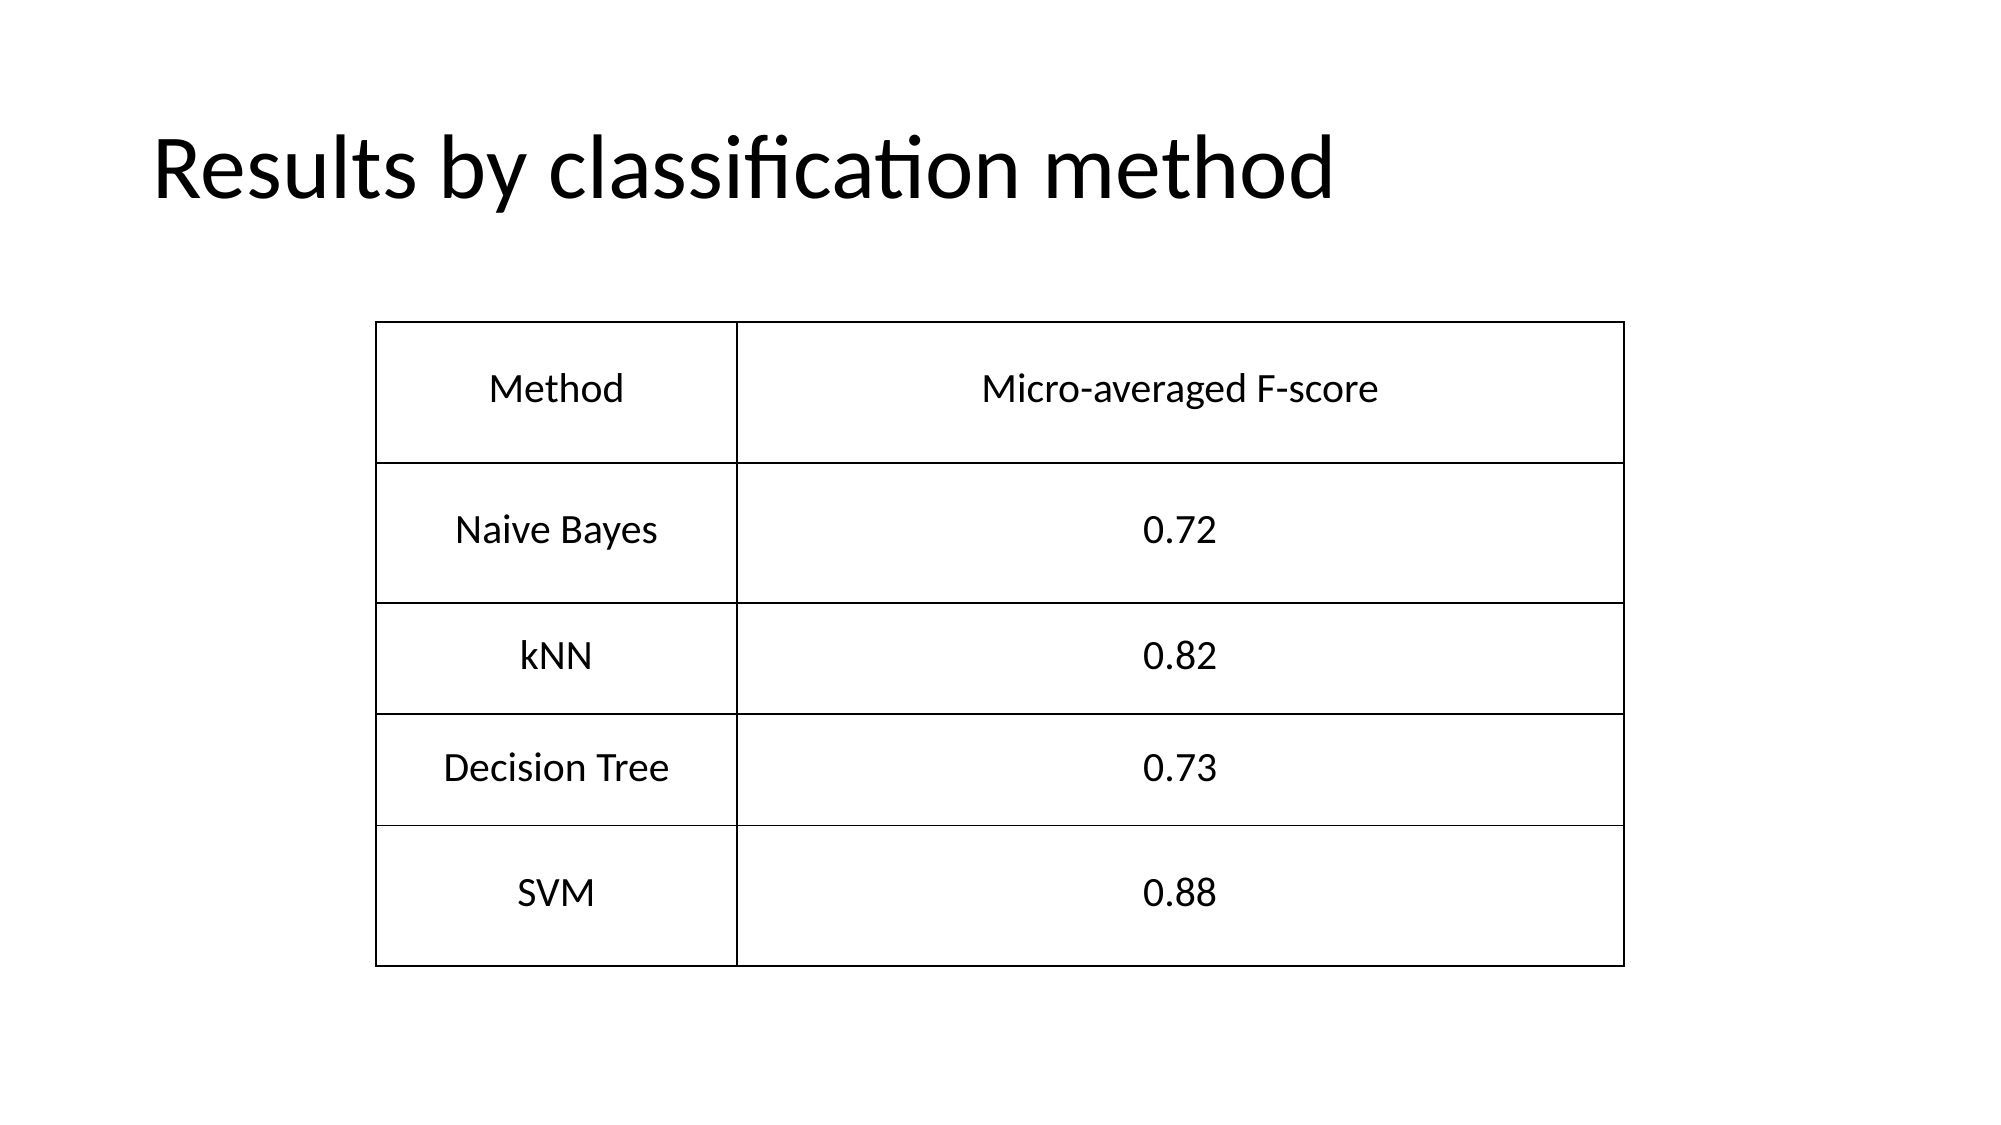

# Results by classification method
| Method | Micro-averaged F-score |
| --- | --- |
| Naive Bayes | 0.72 |
| kNN | 0.82 |
| Decision Tree | 0.73 |
| SVM | 0.88 |